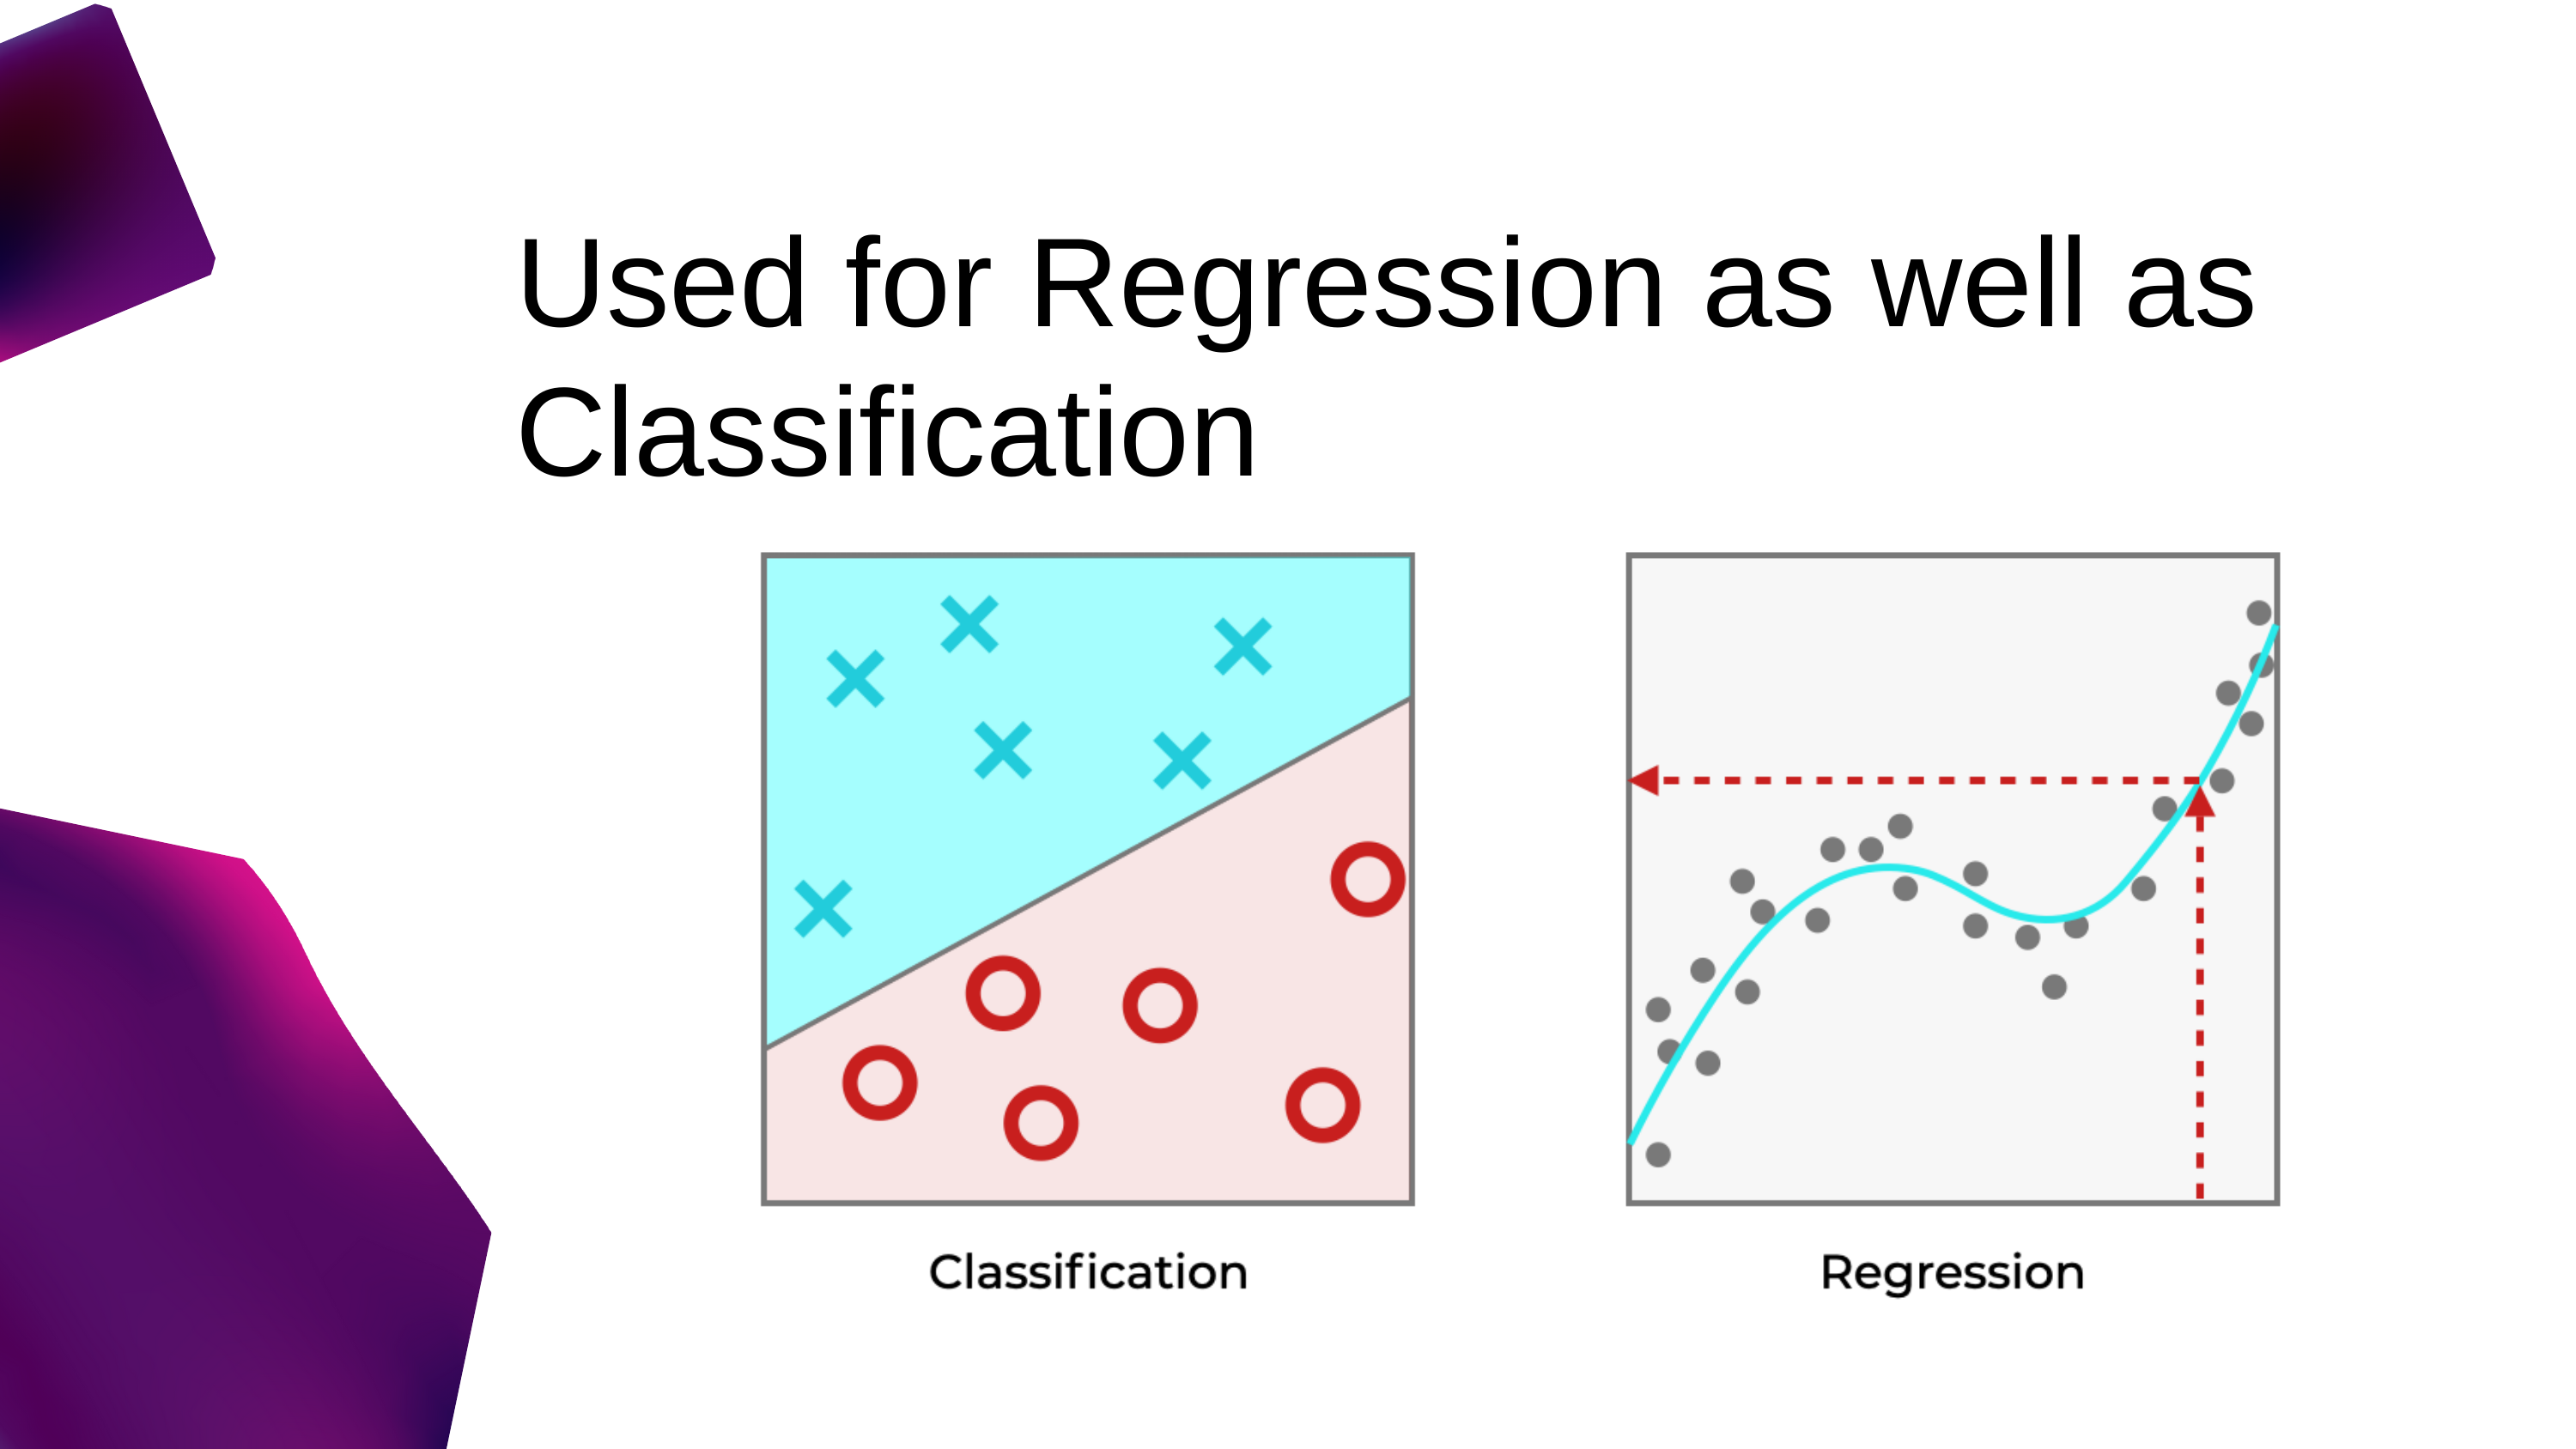

Used for Regression as well as Classification